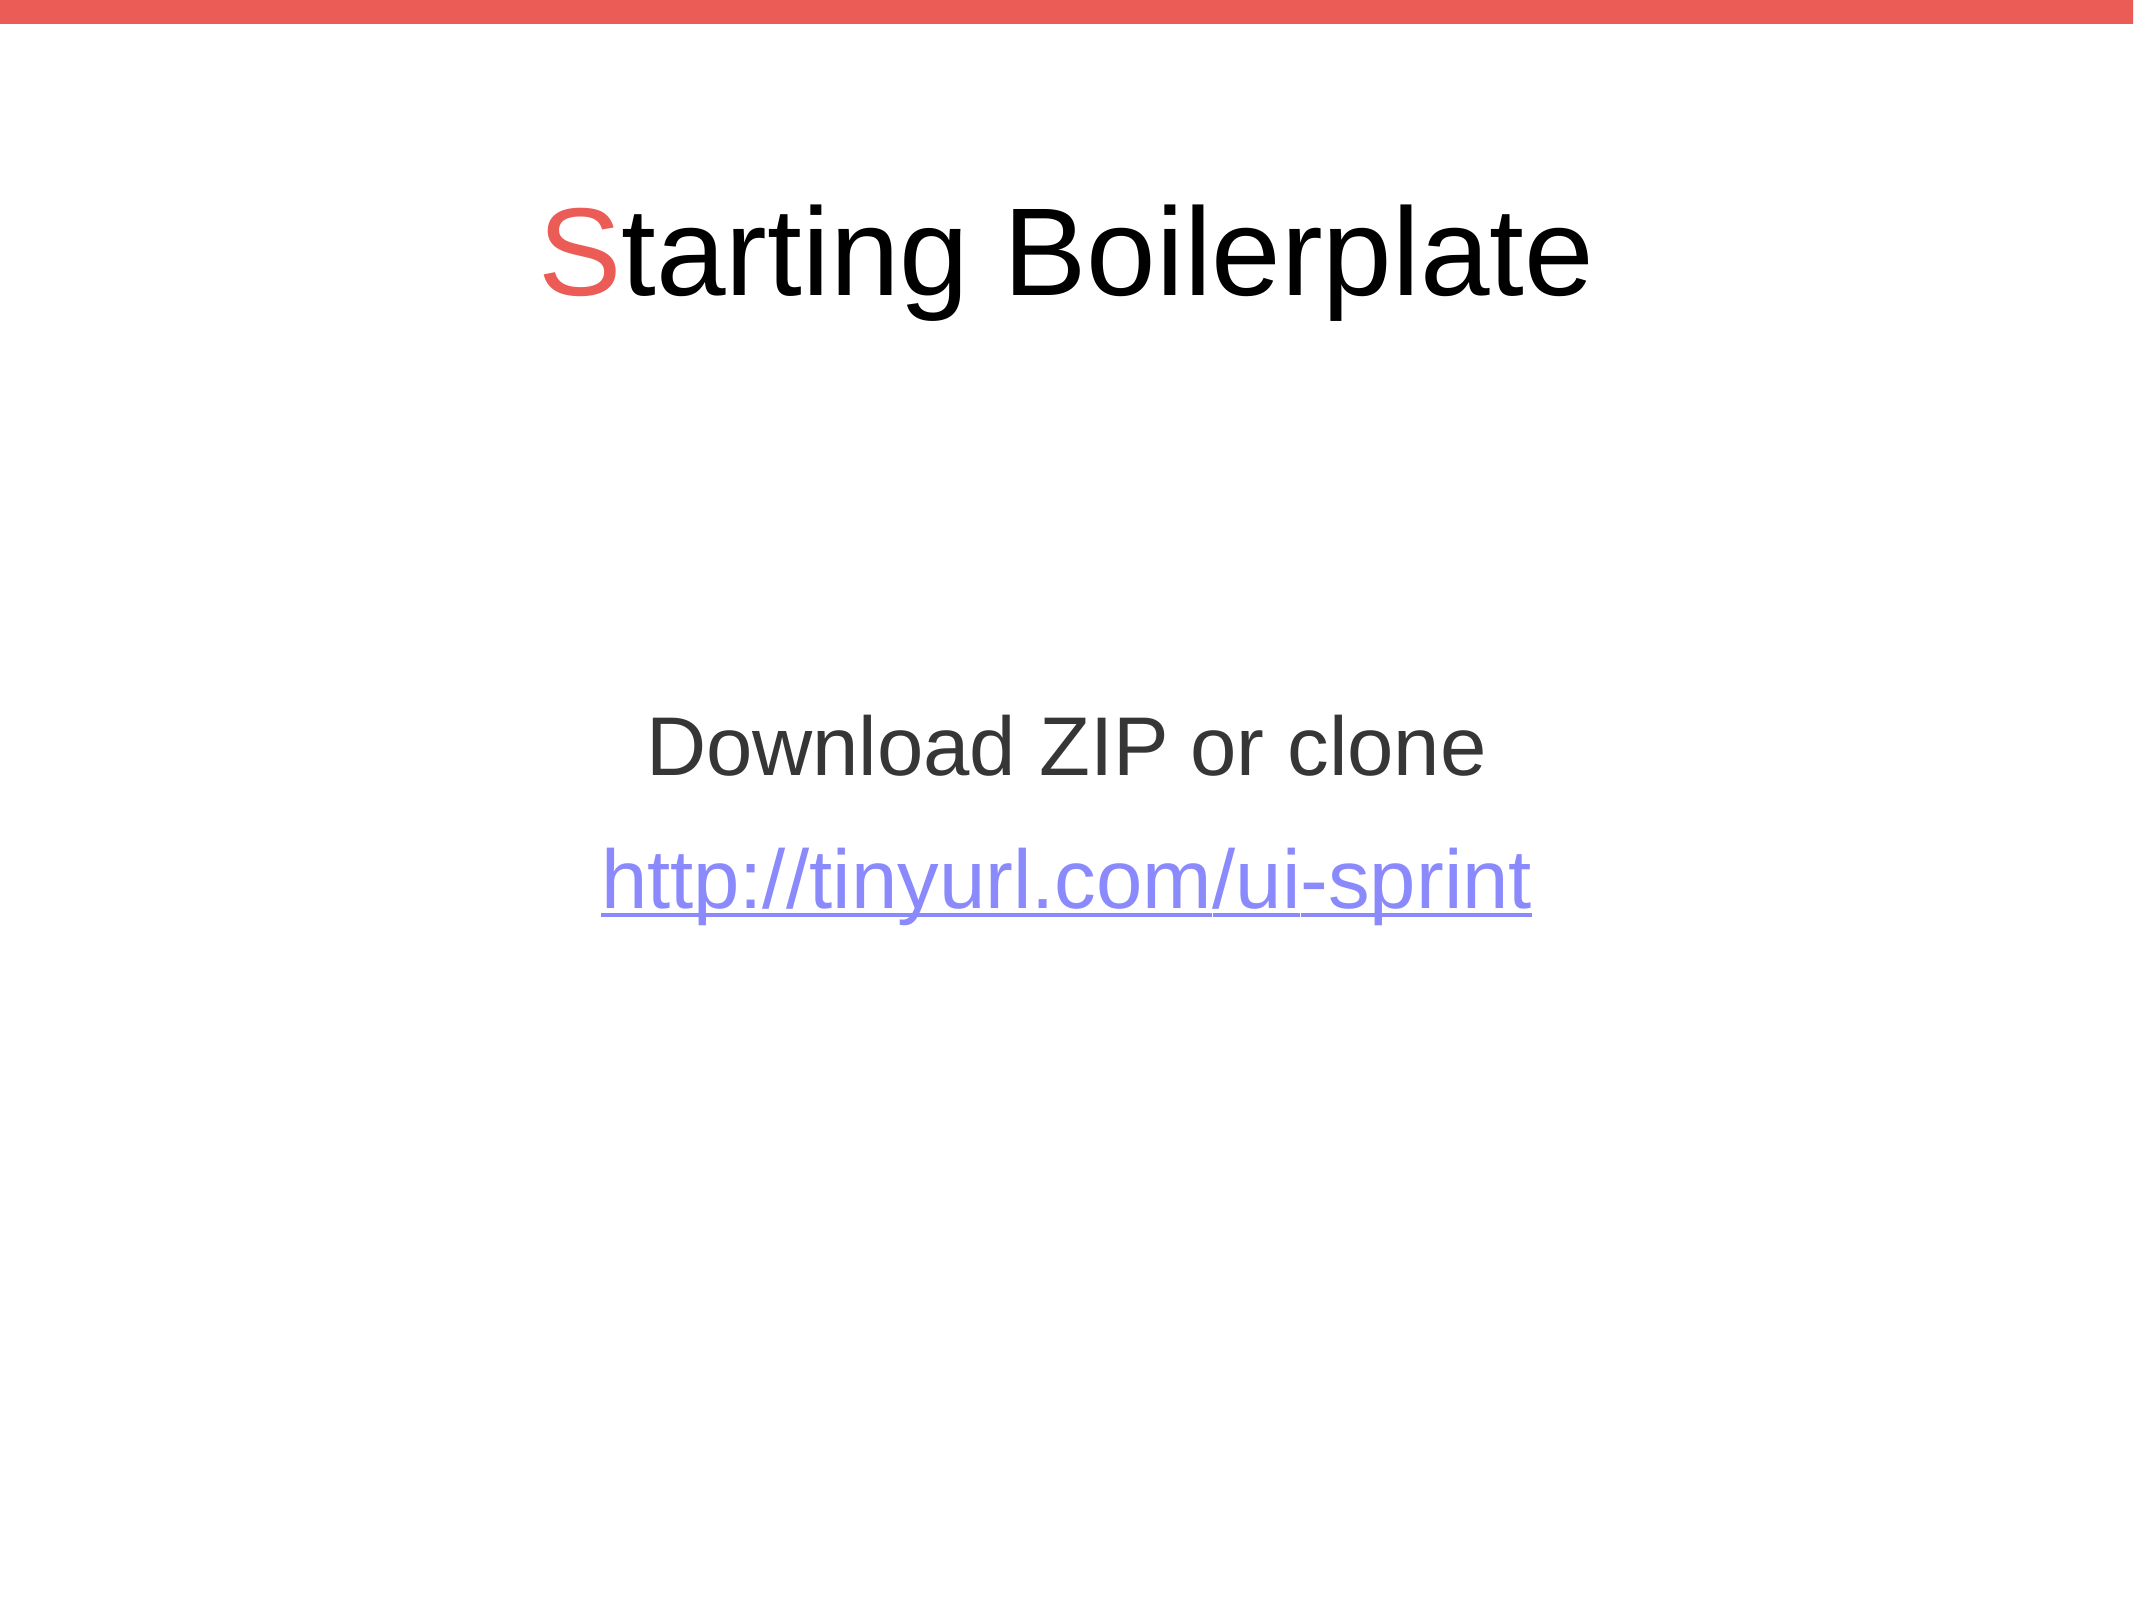

Starting Boilerplate
Download ZIP or clone
http://tinyurl.com/ui-sprint